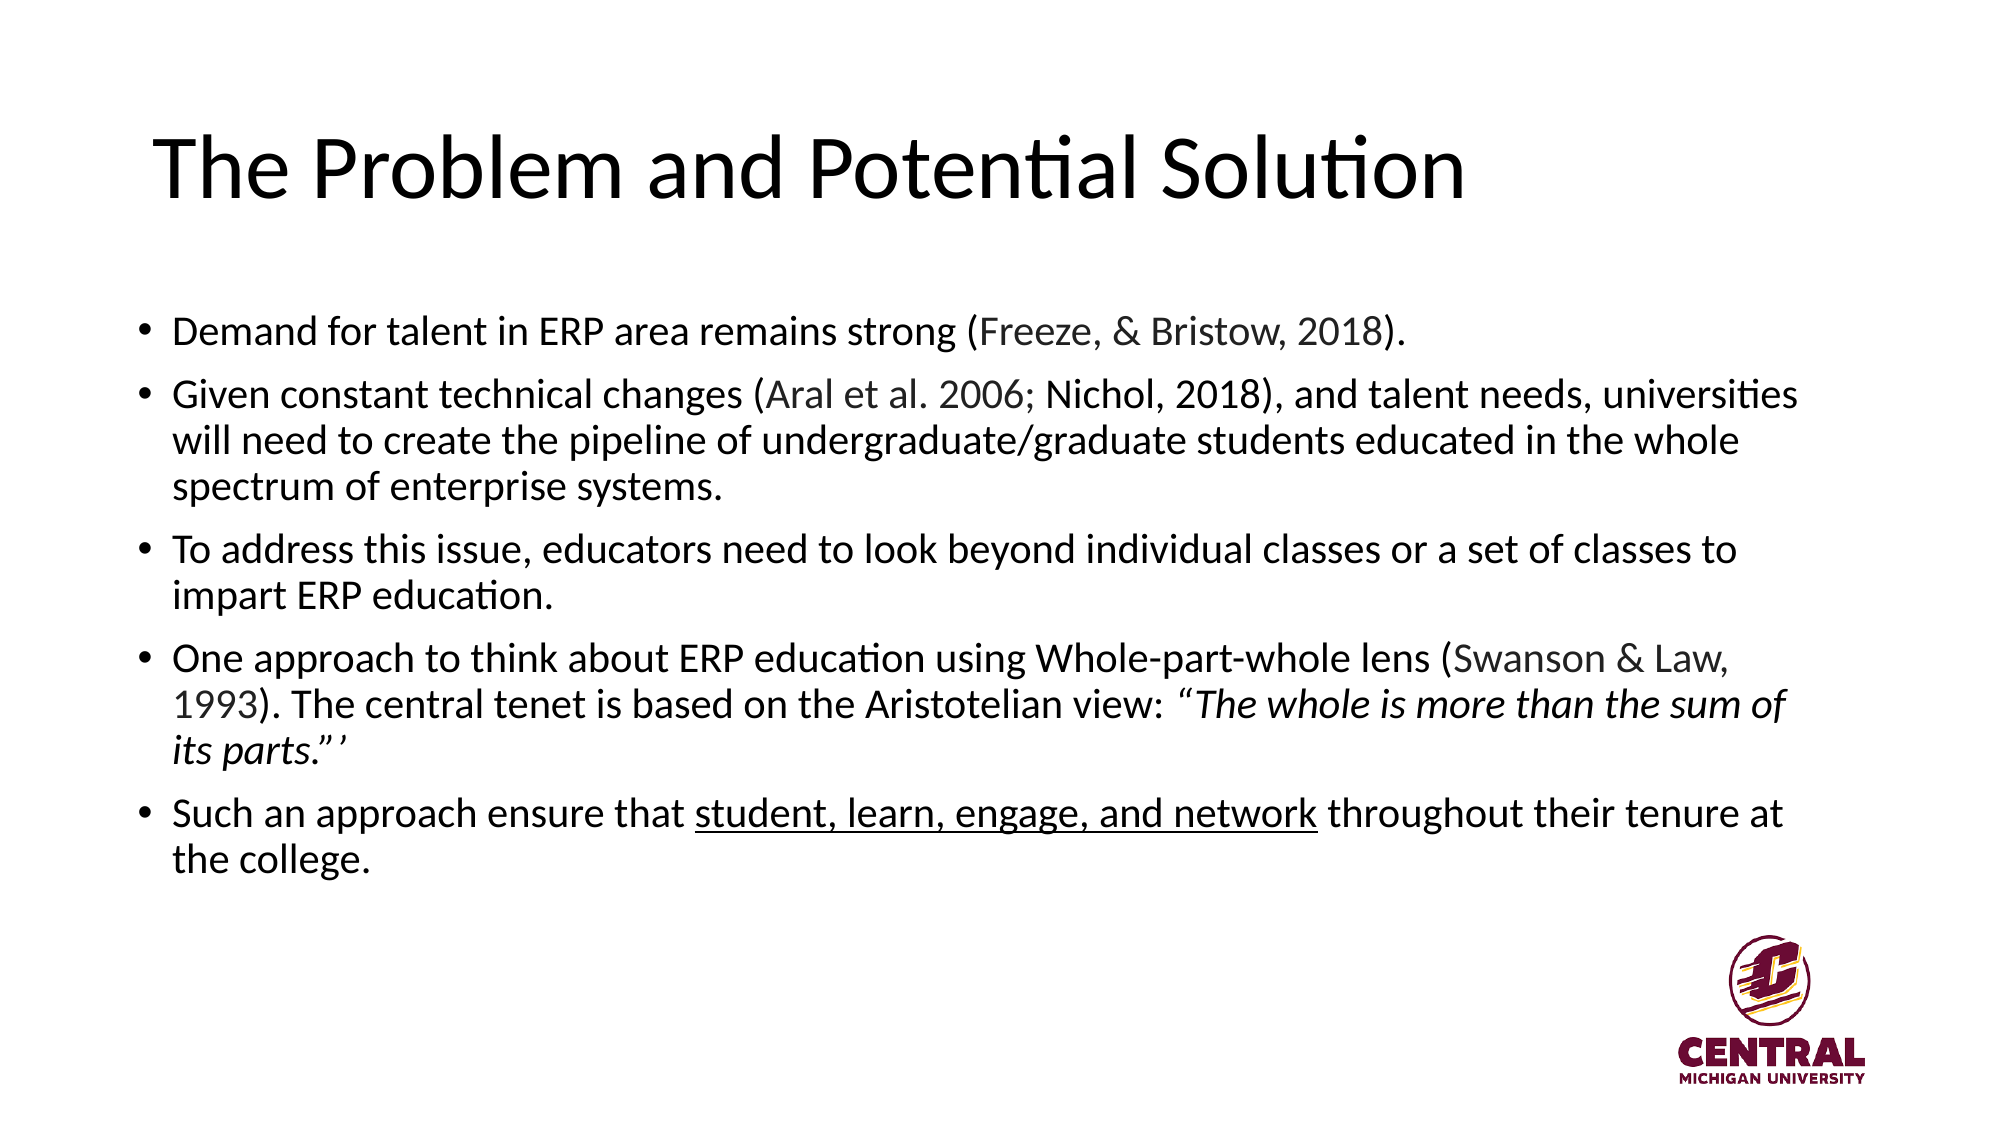

# The Problem and Potential Solution

Demand for talent in ERP area remains strong (Freeze, & Bristow, 2018).
Given constant technical changes (Aral et al. 2006; Nichol, 2018), and talent needs, universities will need to create the pipeline of undergraduate/graduate students educated in the whole spectrum of enterprise systems.
To address this issue, educators need to look beyond individual classes or a set of classes to impart ERP education.
One approach to think about ERP education using Whole-part-whole lens (Swanson & Law, 1993). The central tenet is based on the Aristotelian view: “The whole is more than the sum of its parts.”’
Such an approach ensure that student, learn, engage, and network throughout their tenure at the college.